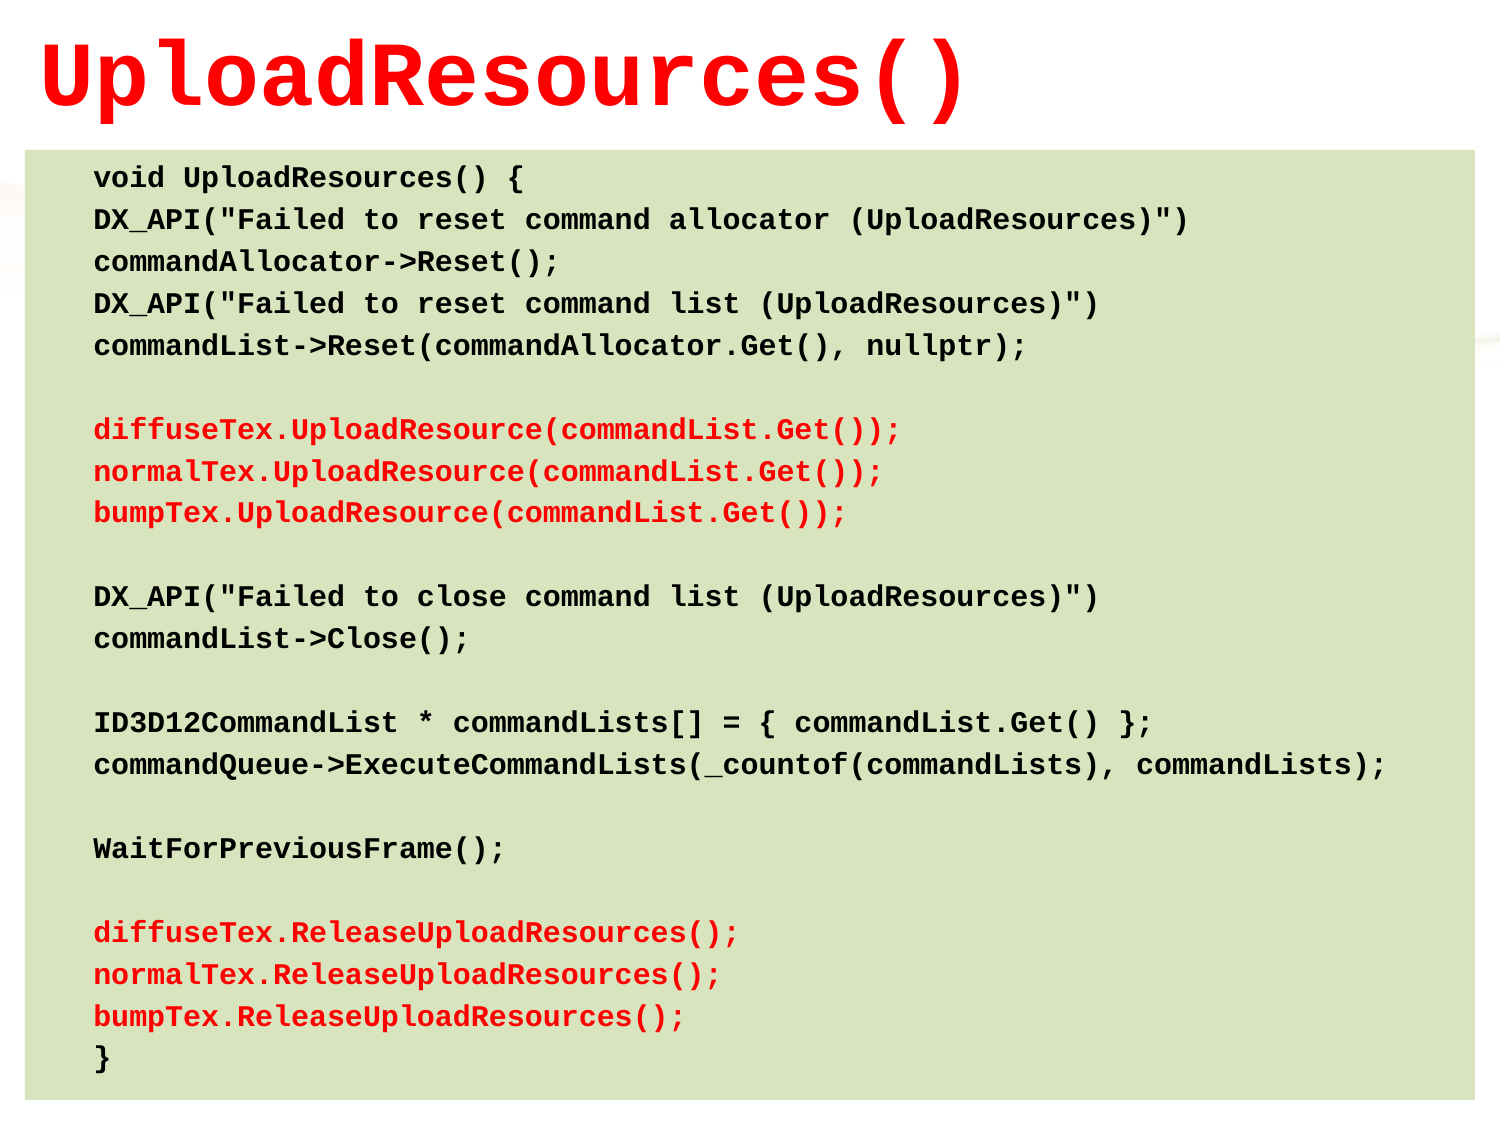

# UploadResources()
	void UploadResources() {
		DX_API("Failed to reset command allocator (UploadResources)")
			commandAllocator->Reset();
		DX_API("Failed to reset command list (UploadResources)")
			commandList->Reset(commandAllocator.Get(), nullptr);

		diffuseTex.UploadResource(commandList.Get());
		normalTex.UploadResource(commandList.Get());
		bumpTex.UploadResource(commandList.Get());

		DX_API("Failed to close command list (UploadResources)")
			commandList->Close();

		ID3D12CommandList * commandLists[] = { commandList.Get() };
		commandQueue->ExecuteCommandLists(_countof(commandLists), commandLists);

		WaitForPreviousFrame();

		diffuseTex.ReleaseUploadResources();
		normalTex.ReleaseUploadResources();
		bumpTex.ReleaseUploadResources();
	}